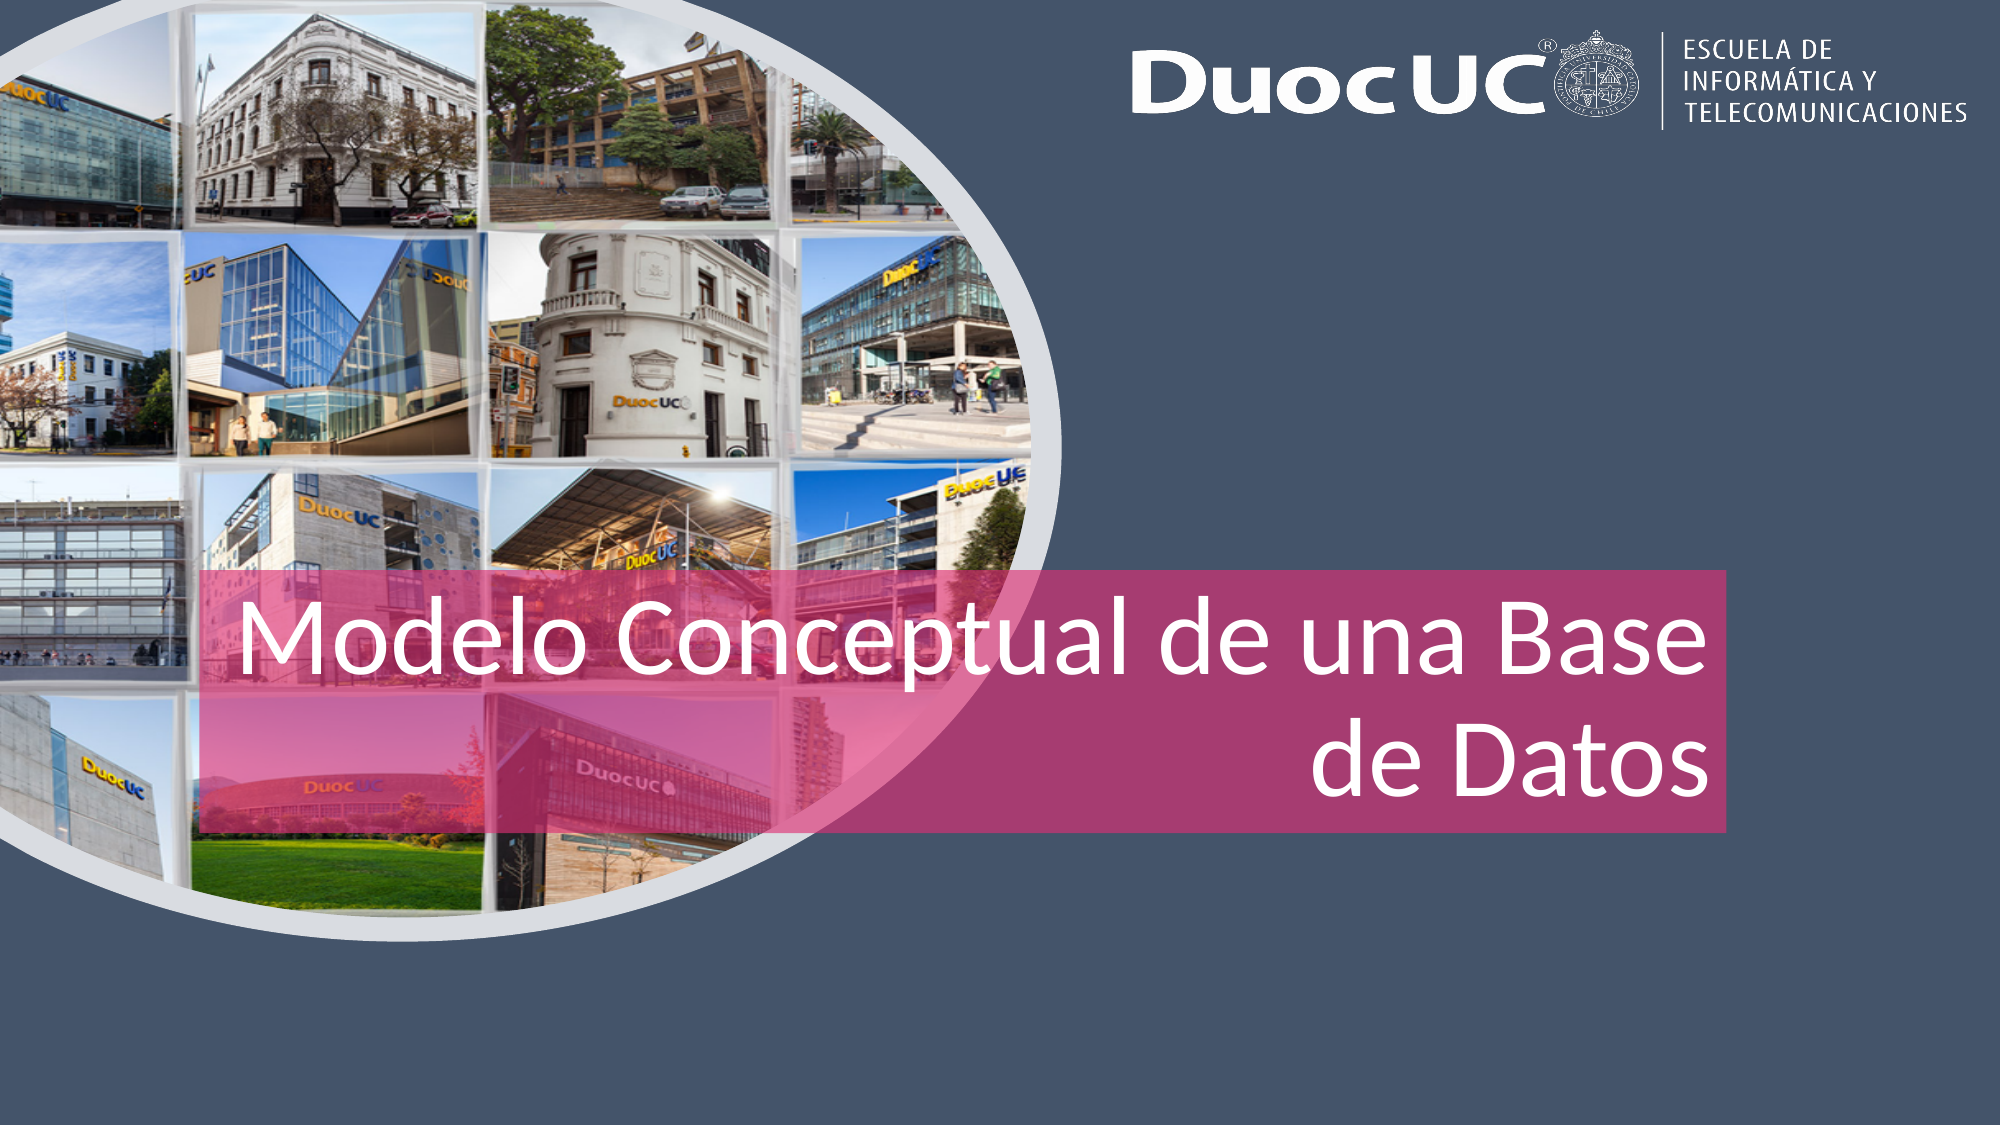

# Modelo Conceptual de una Base de Datos